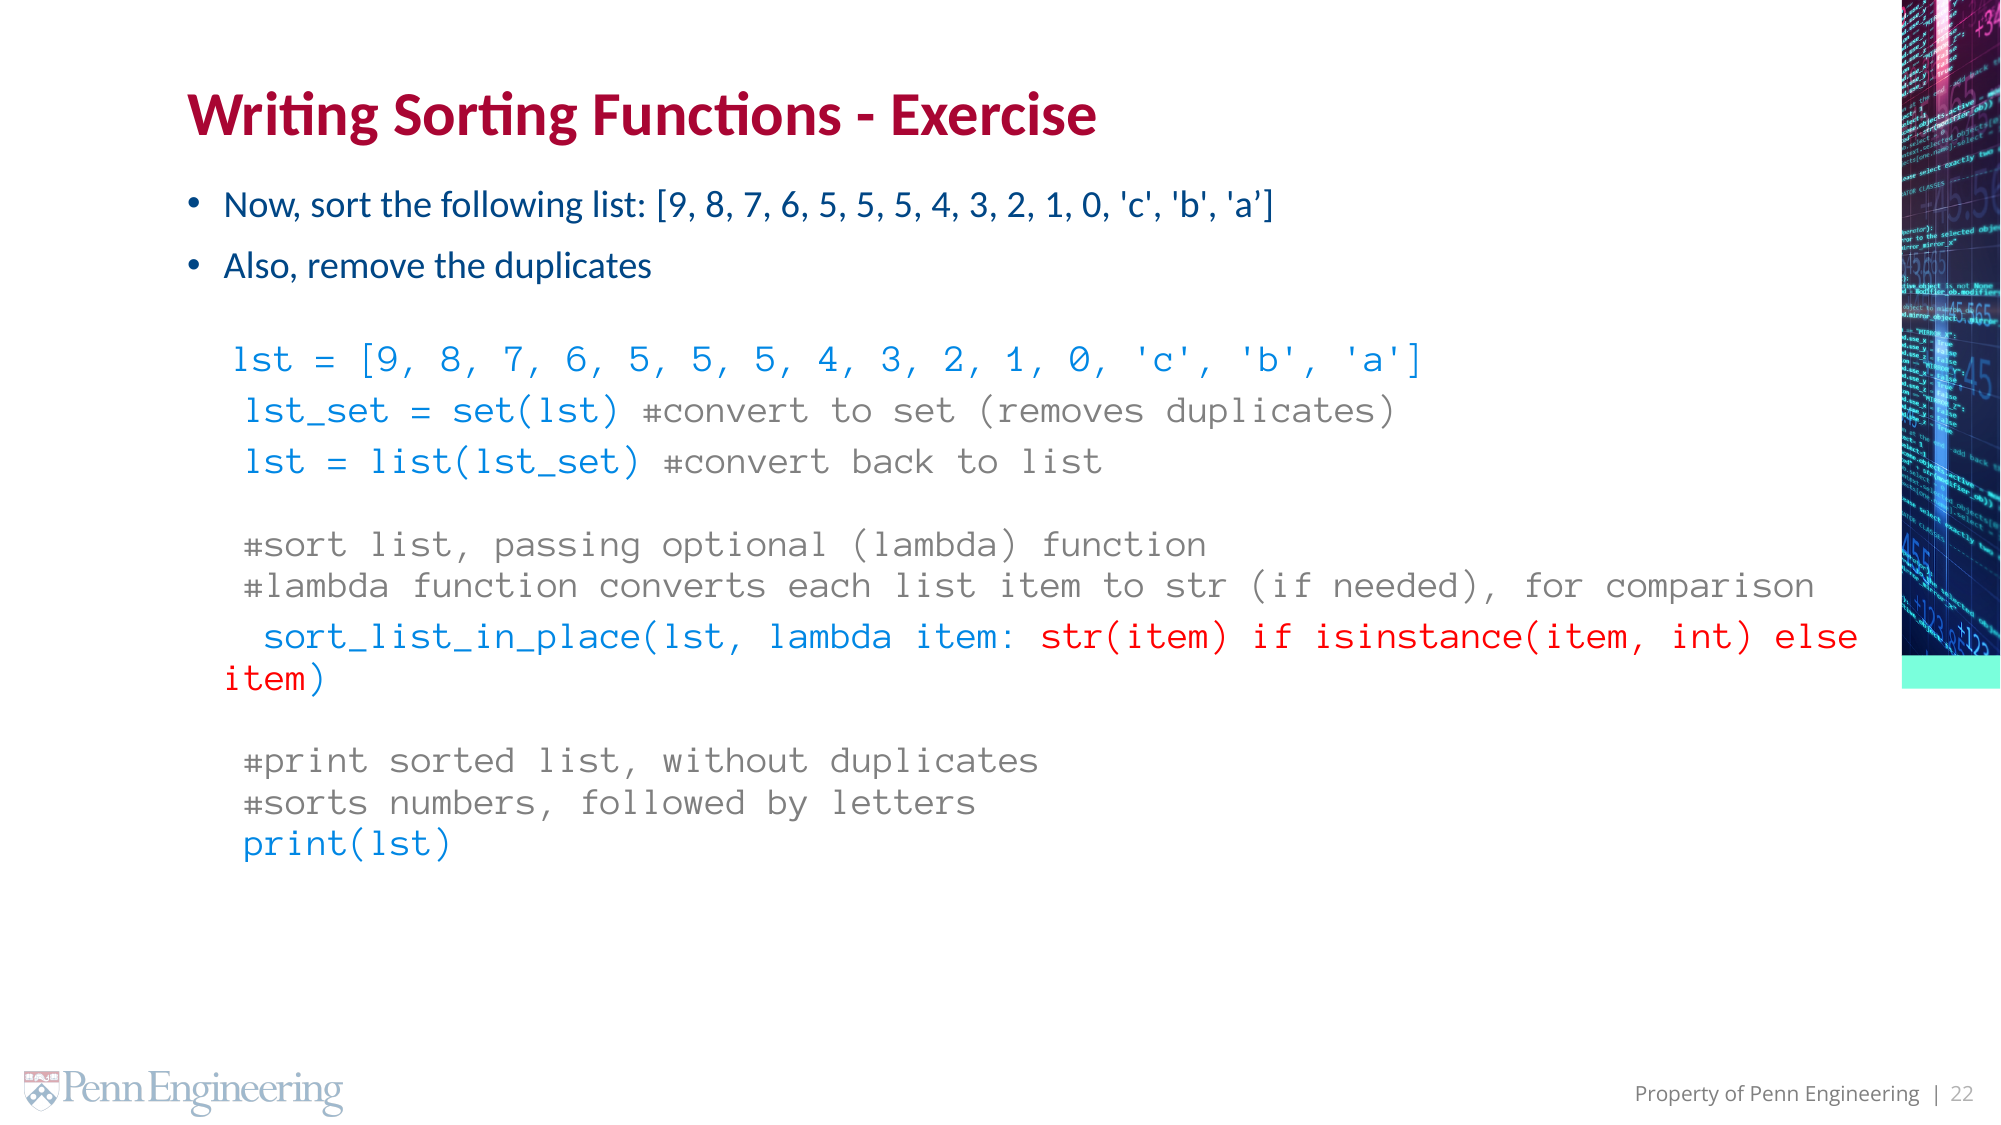

# Writing Sorting Functions - Exercise
Now, sort the following list: [9, 8, 7, 6, 5, 5, 5, 4, 3, 2, 1, 0, 'c', 'b', 'a’]
Also, remove the duplicates
 lst = [9, 8, 7, 6, 5, 5, 5, 4, 3, 2, 1, 0, 'c', 'b', 'a']
 lst_set = set(lst) #convert to set (removes duplicates)
 lst = list(lst_set) #convert back to list
 #sort list, passing optional (lambda) function
 #lambda function converts each list item to str (if needed), for comparison
  sort_list_in_place(lst, lambda item: str(item) if isinstance(item, int) else item)
 #print sorted list, without duplicates
 #sorts numbers, followed by letters
 print(lst)

22